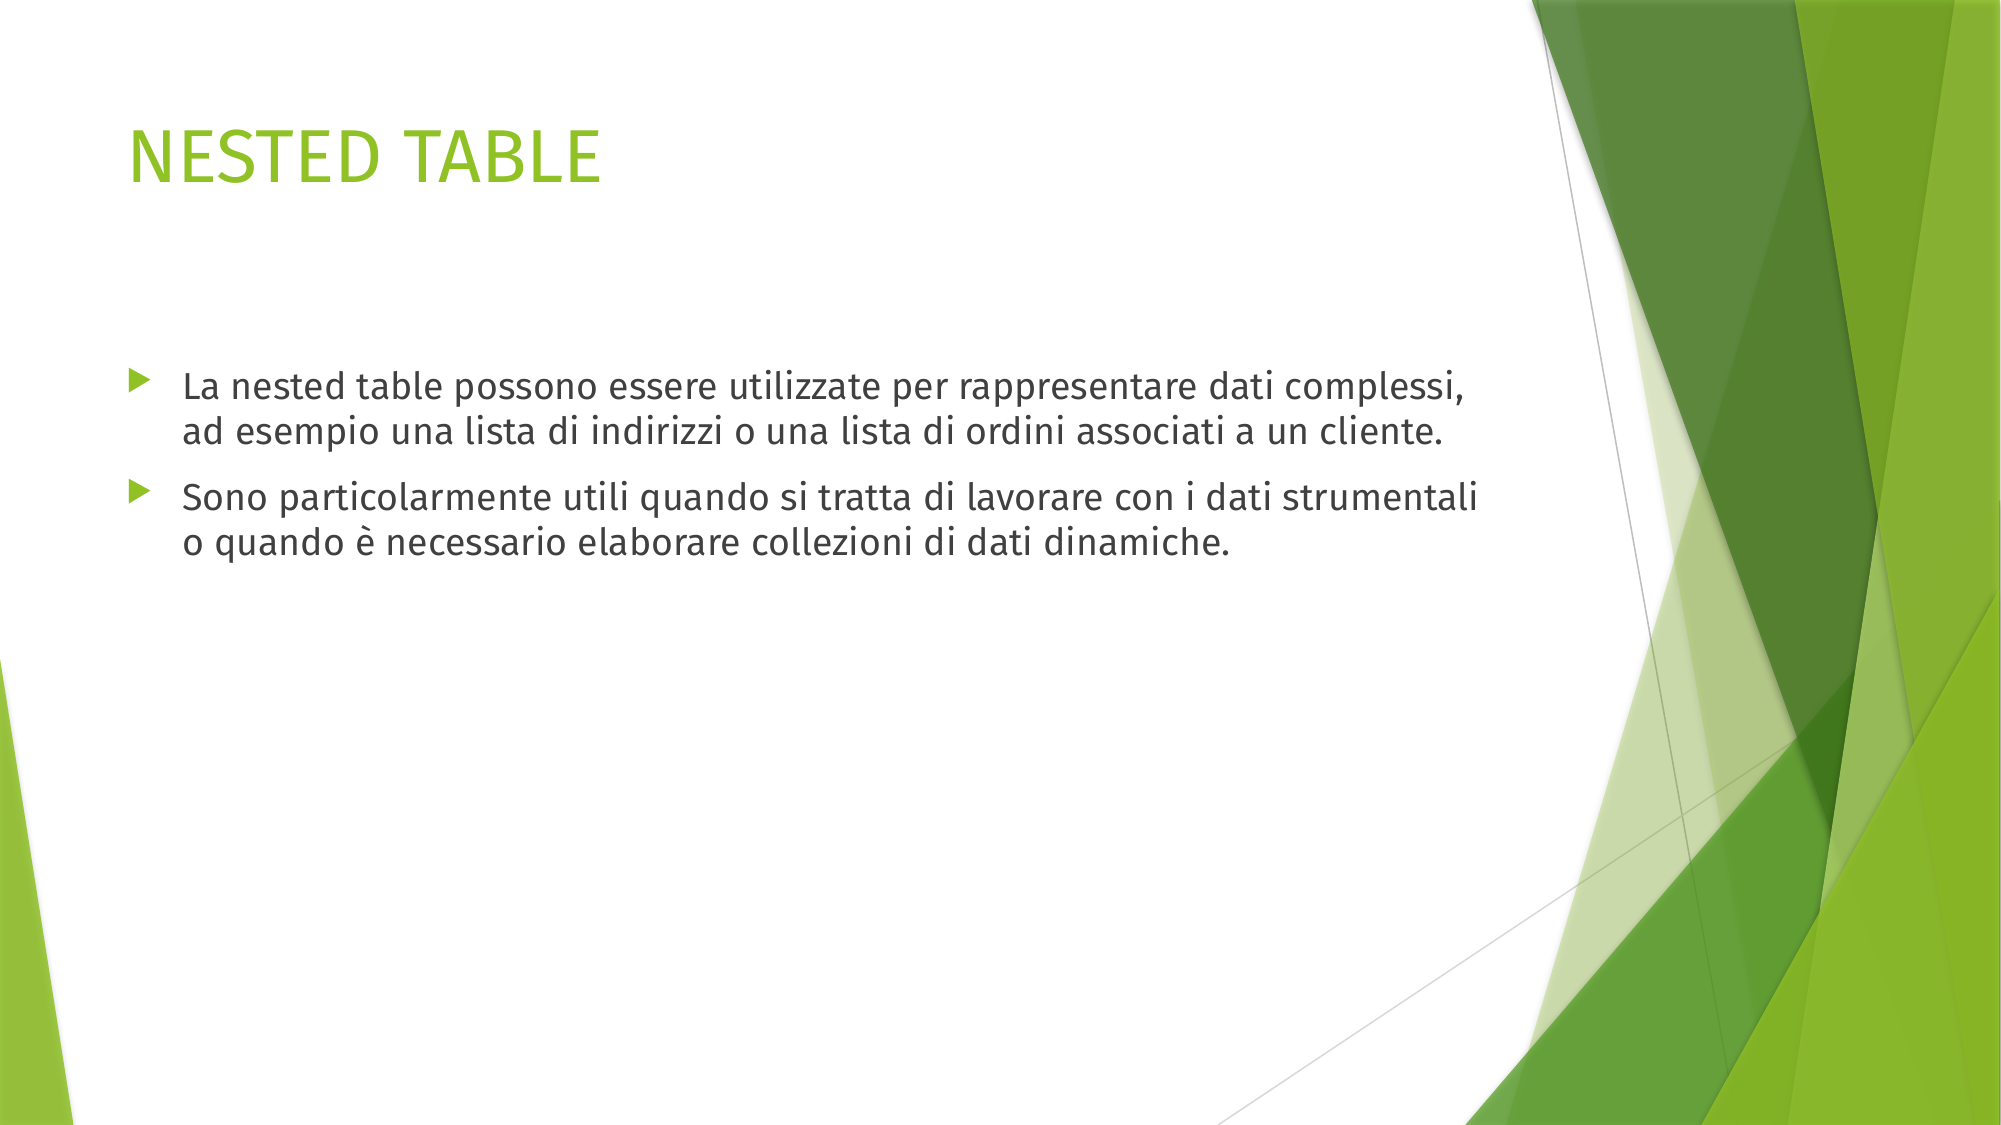

# NESTED TABLE
La nested table possono essere utilizzate per rappresentare dati complessi, ad esempio una lista di indirizzi o una lista di ordini associati a un cliente.
Sono particolarmente utili quando si tratta di lavorare con i dati strumentali o quando è necessario elaborare collezioni di dati dinamiche.